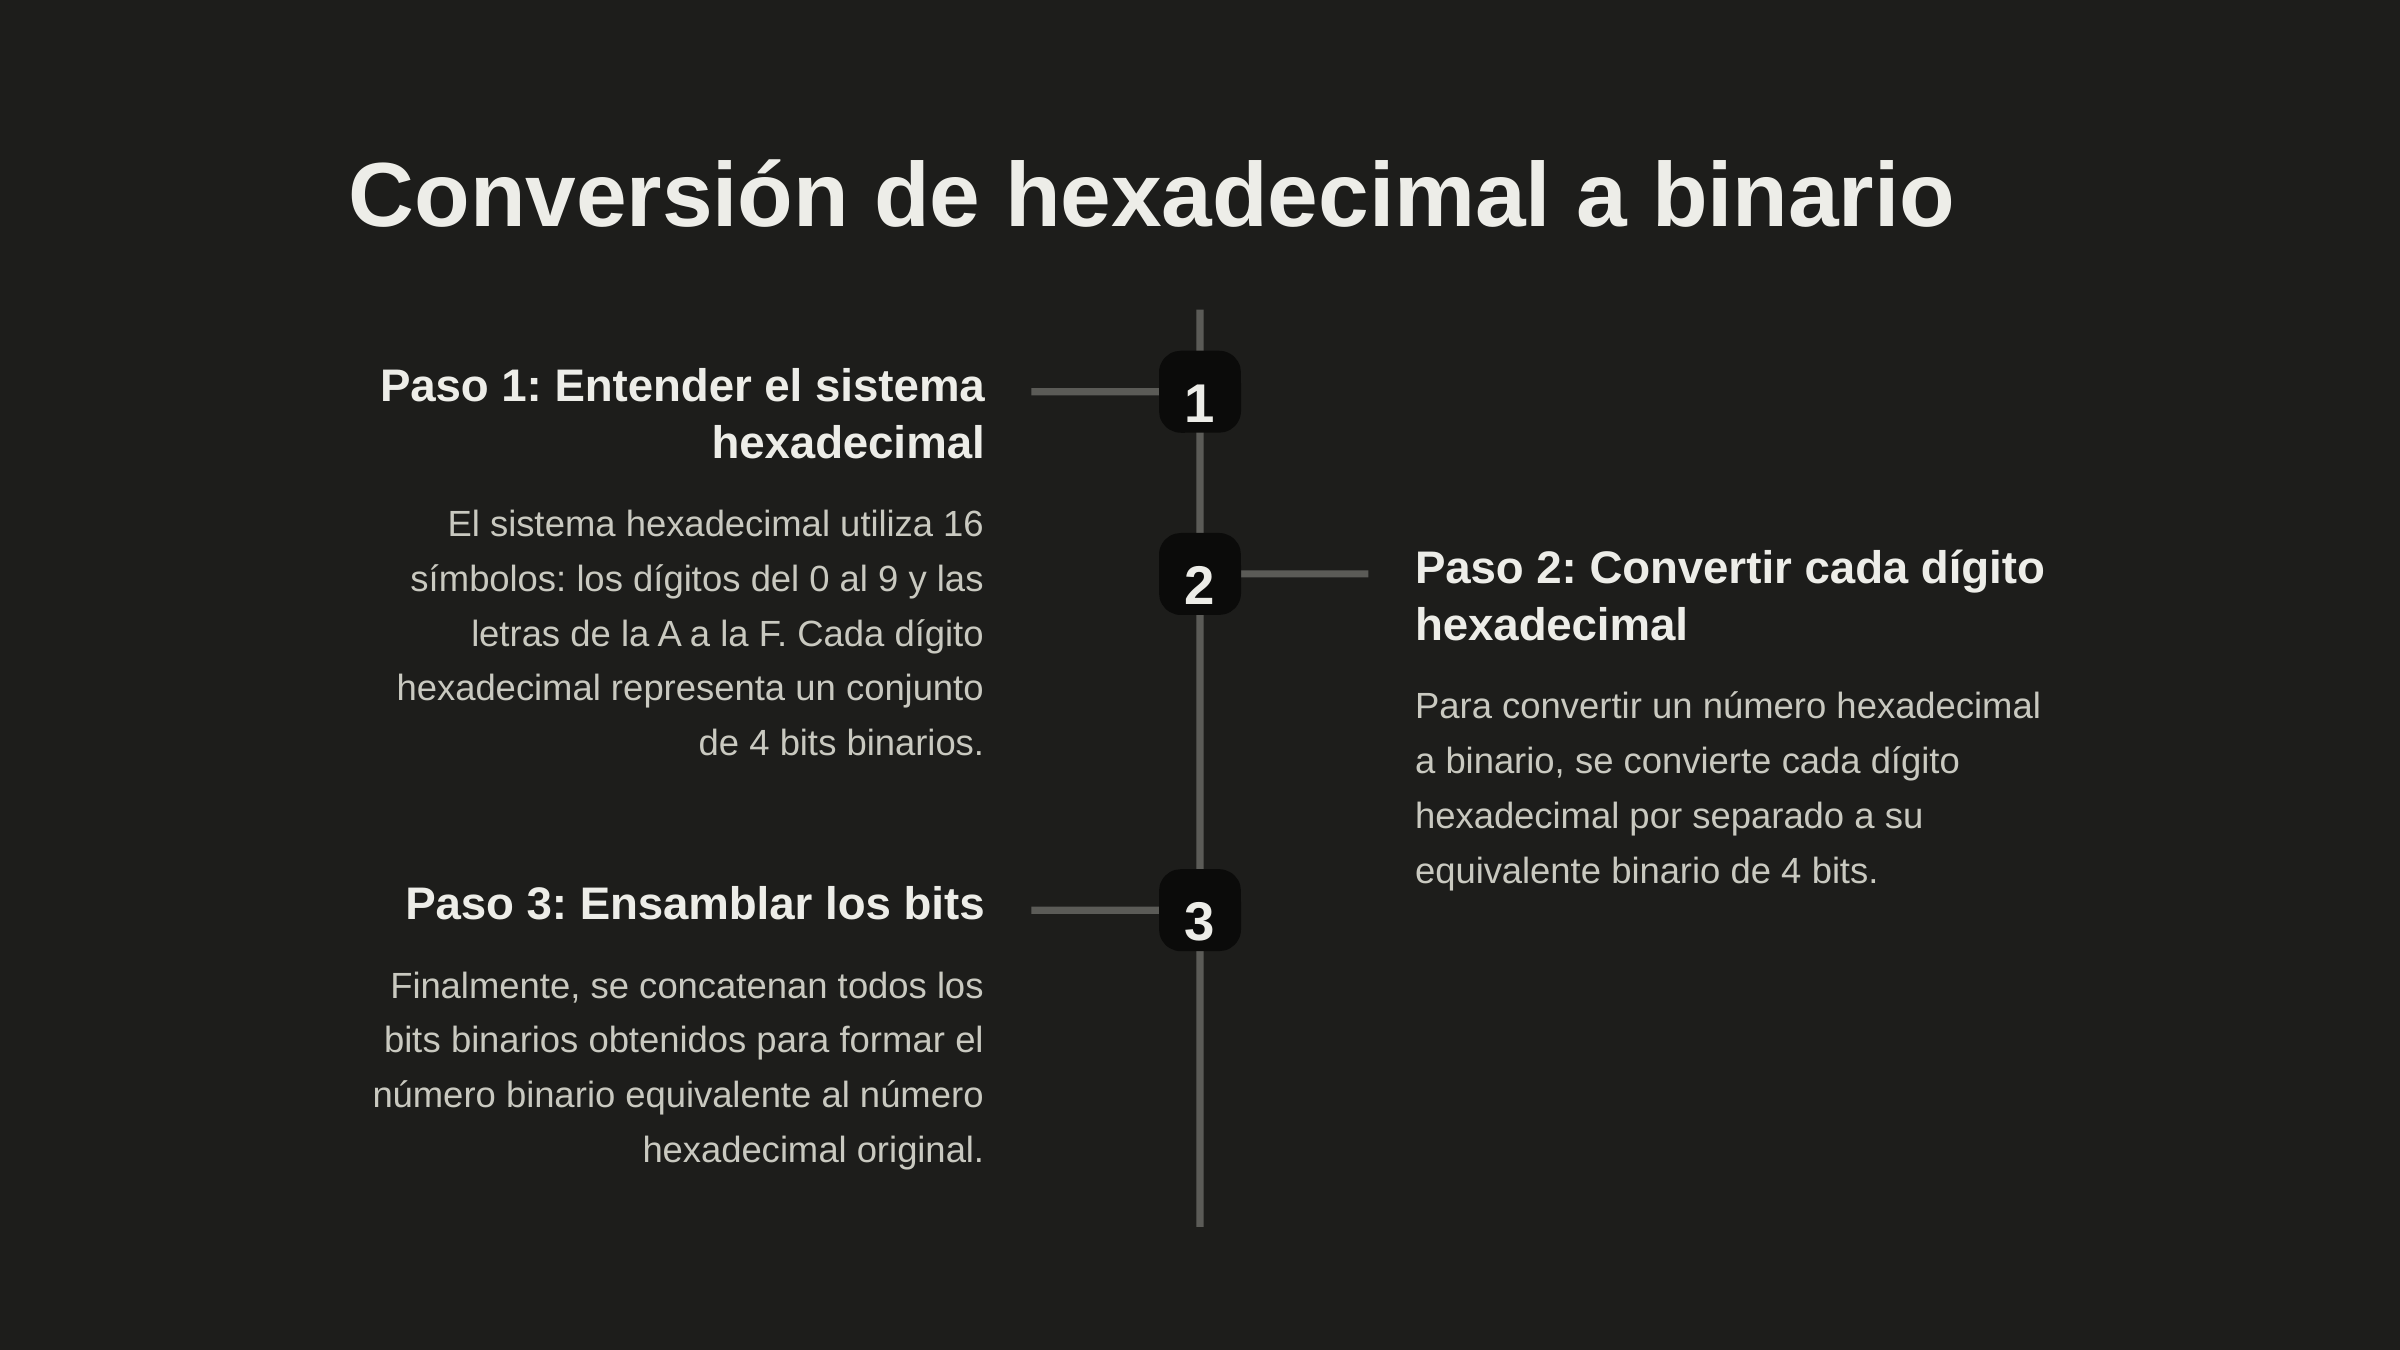

Conversión de hexadecimal a binario

Paso 1: Entender el sistema hexadecimal

1

El sistema hexadecimal utiliza 16 símbolos: los dígitos del 0 al 9 y las letras de la A a la F. Cada dígito hexadecimal representa un conjunto de 4 bits binarios.
Paso 2: Convertir cada dígito hexadecimal

2

Para convertir un número hexadecimal a binario, se convierte cada dígito hexadecimal por separado a su equivalente binario de 4 bits.
Paso 3: Ensamblar los bits

3

Finalmente, se concatenan todos los bits binarios obtenidos para formar el número binario equivalente al número hexadecimal original.